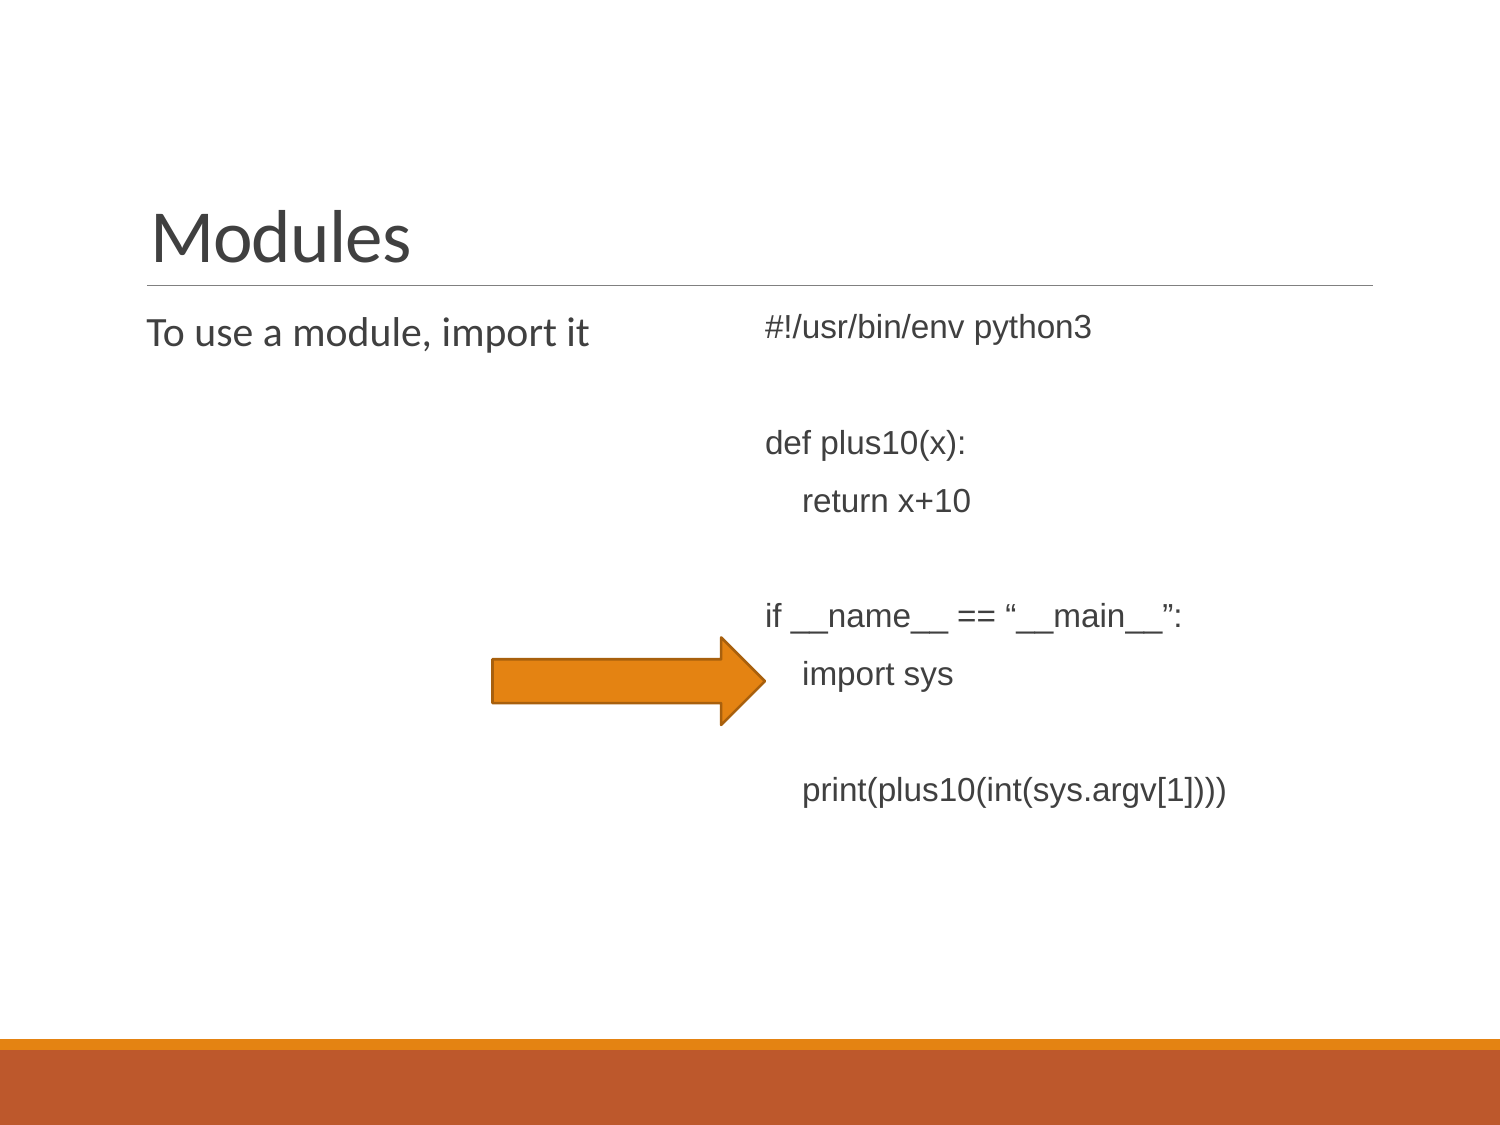

# Modules
To use a module, import it

#!/usr/bin/env python3

def plus10(x):
    return x+10

if __name__ == “__main__”:
    import sys

    print(plus10(int(sys.argv[1])))